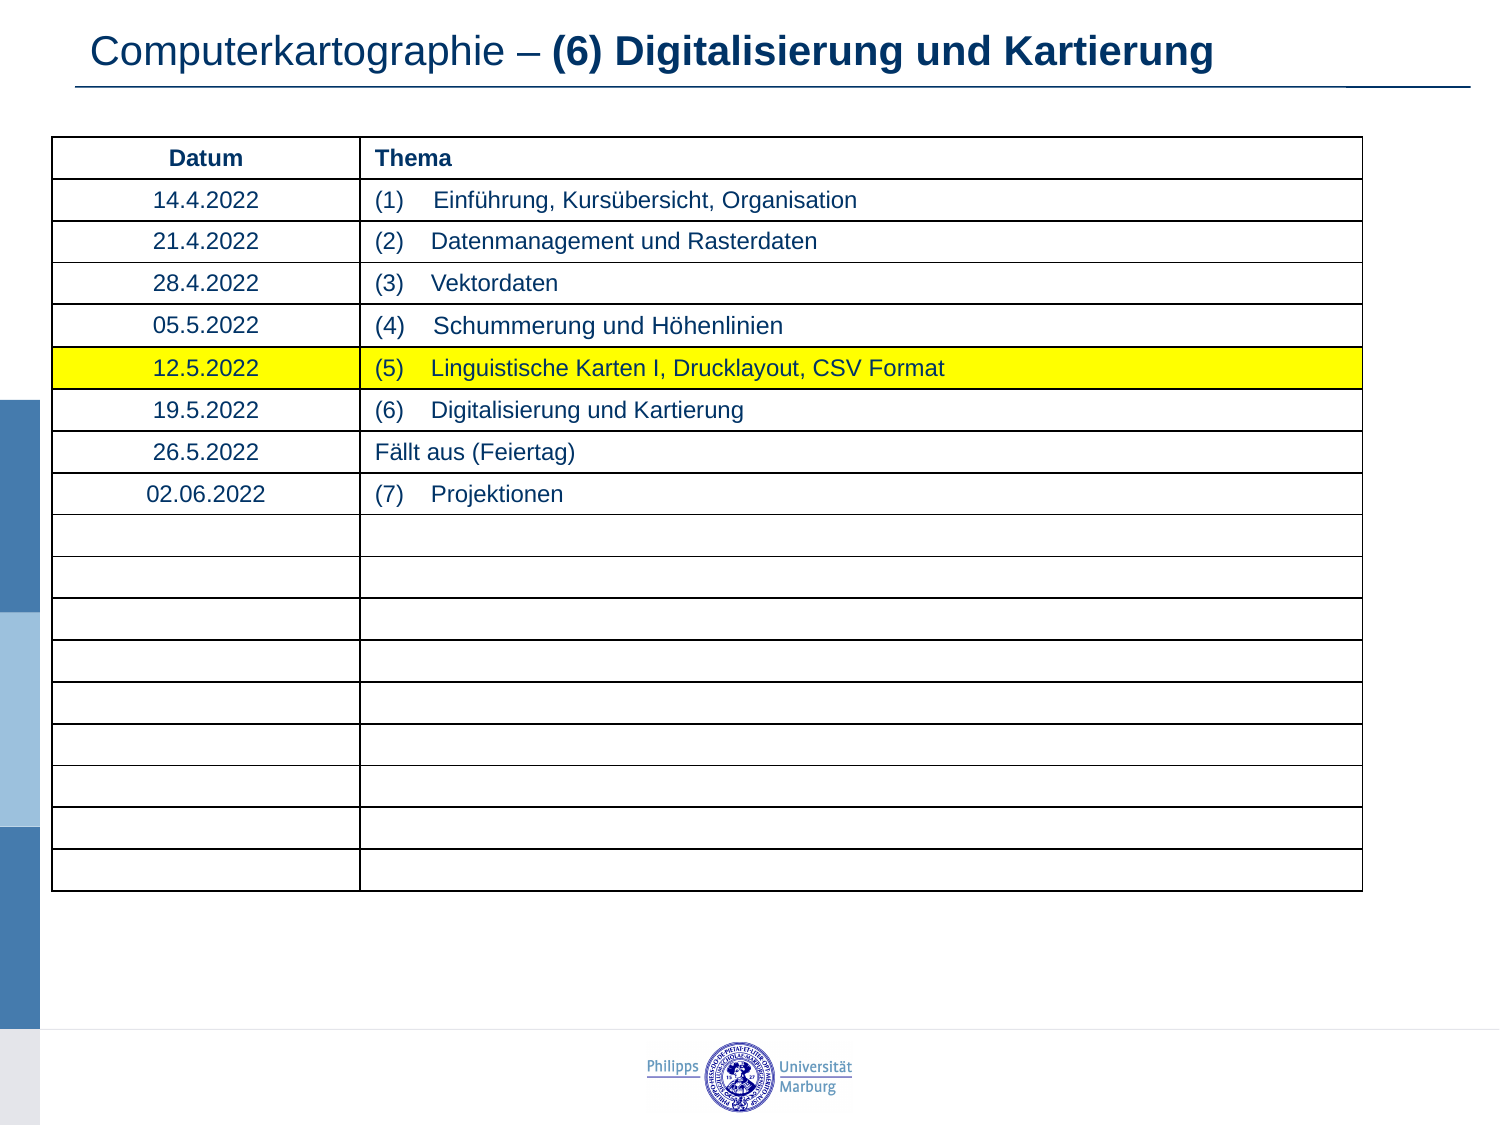

Computerkartographie – (6) Digitalisierung und Kartierung

| Datum | Thema |
| --- | --- |
| 14.4.2022 | (1) Einführung, Kursübersicht, Organisation |
| 21.4.2022 | (2) Datenmanagement und Rasterdaten |
| 28.4.2022 | (3) Vektordaten |
| 05.5.2022 | (4) Schummerung und Höhenlinien |
| 12.5.2022 | (5) Linguistische Karten I, Drucklayout, CSV Format |
| 19.5.2022 | (6) Digitalisierung und Kartierung |
| 26.5.2022 | Fällt aus (Feiertag) |
| 02.06.2022 | (7) Projektionen |
|  |  |
|  |  |
|  |  |
|  |  |
|  |  |
|  |  |
|  |  |
|  |  |
|  |  |